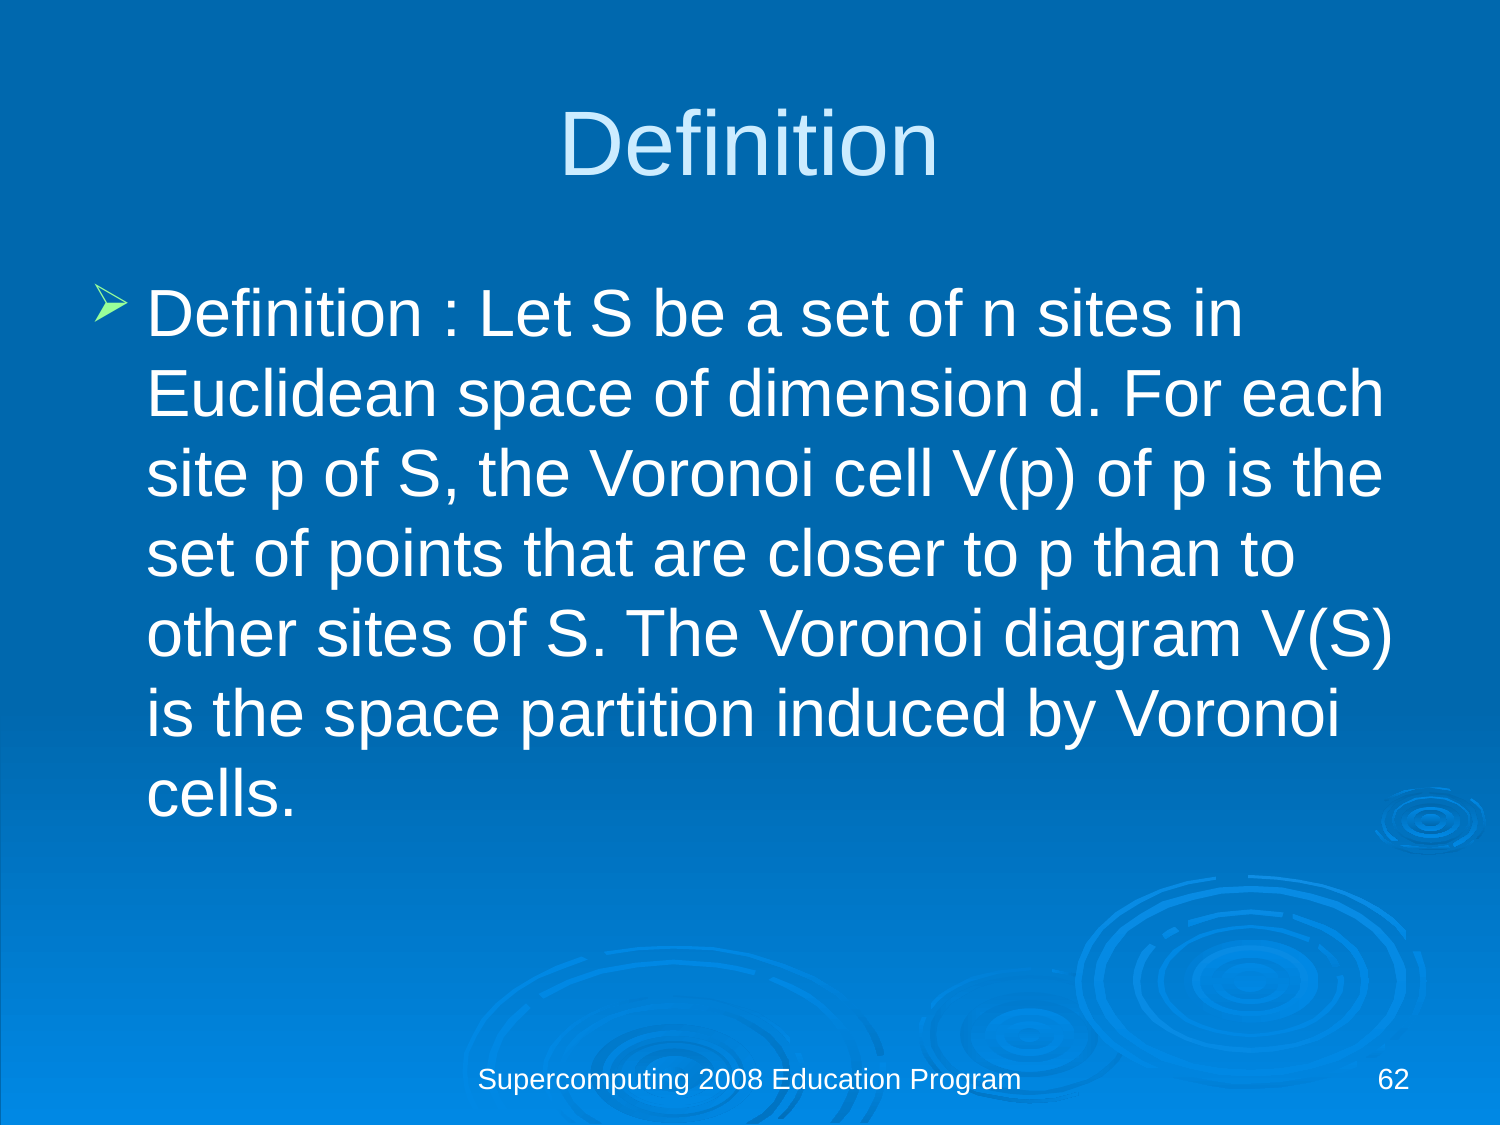

Definition
Definition : Let S be a set of n sites in Euclidean space of dimension d. For each site p of S, the Voronoi cell V(p) of p is the set of points that are closer to p than to other sites of S. The Voronoi diagram V(S) is the space partition induced by Voronoi cells.
Supercomputing 2008 Education Program
62